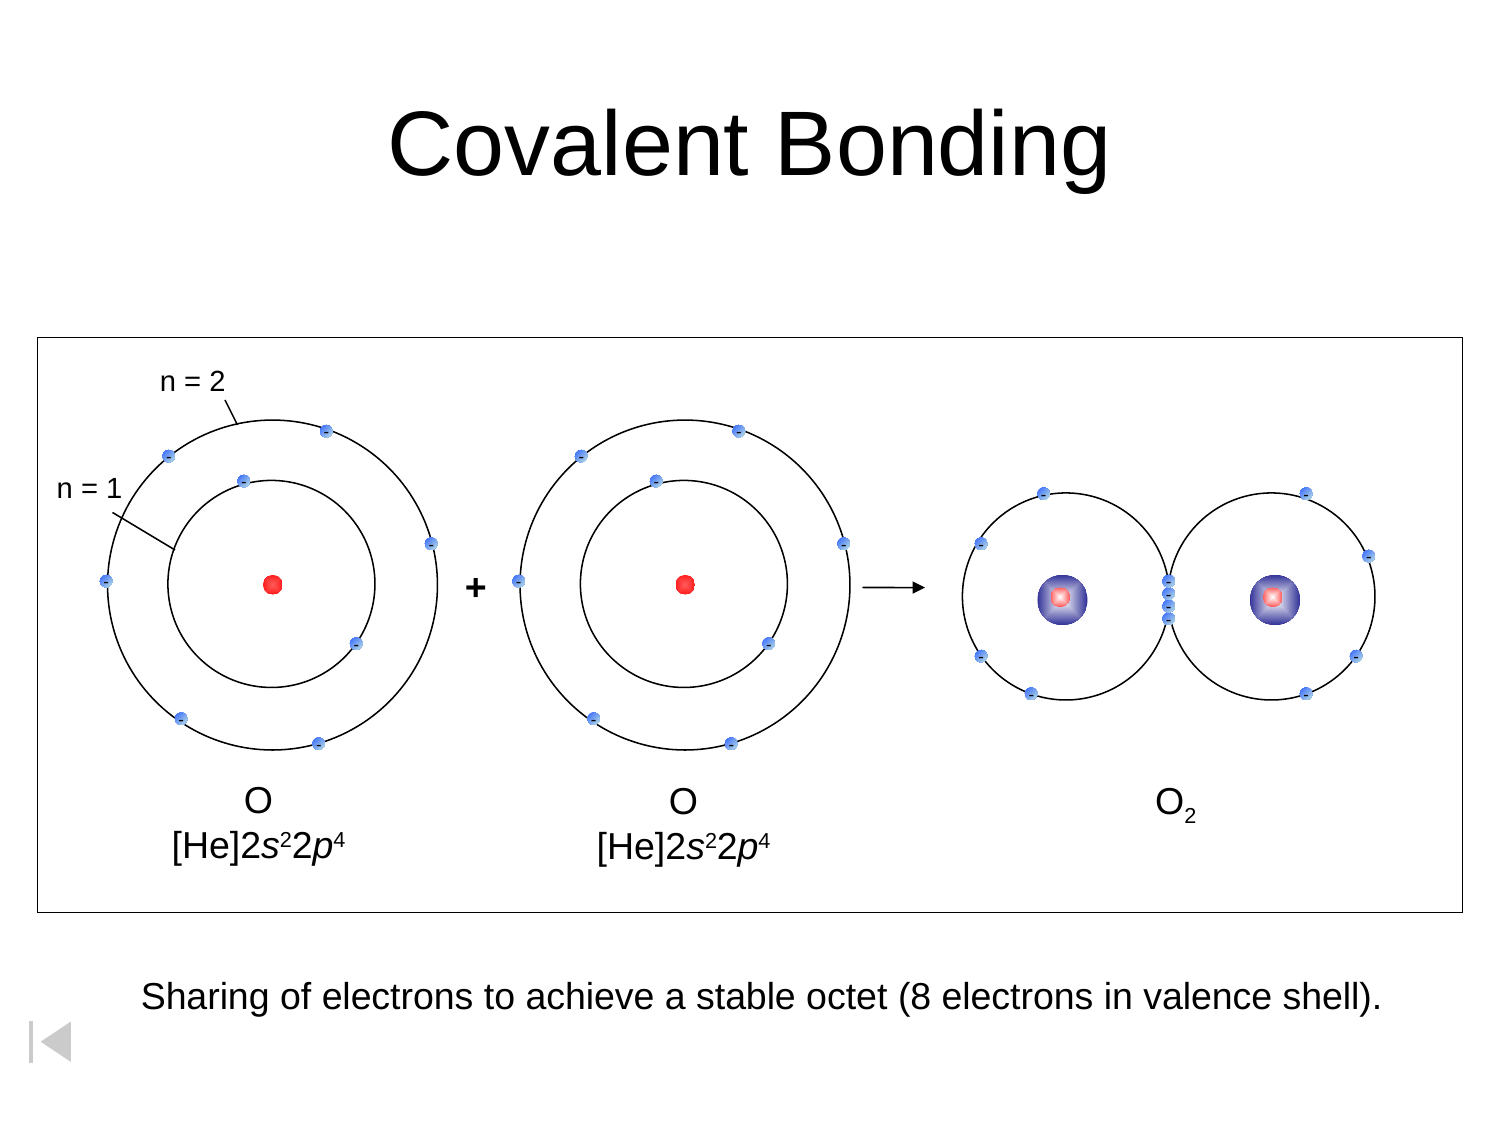

# Covalent Bonding

n = 2

-
-
-
-
n = 1
-
-

-
-

-
-
-
-
+
-

-

-
-
-
-

-
-
-
-
-
-
-
-
-
-
O
[He]2s22p4
O
[He]2s22p4
O2
Sharing of electrons to achieve a stable octet (8 electrons in valence shell).